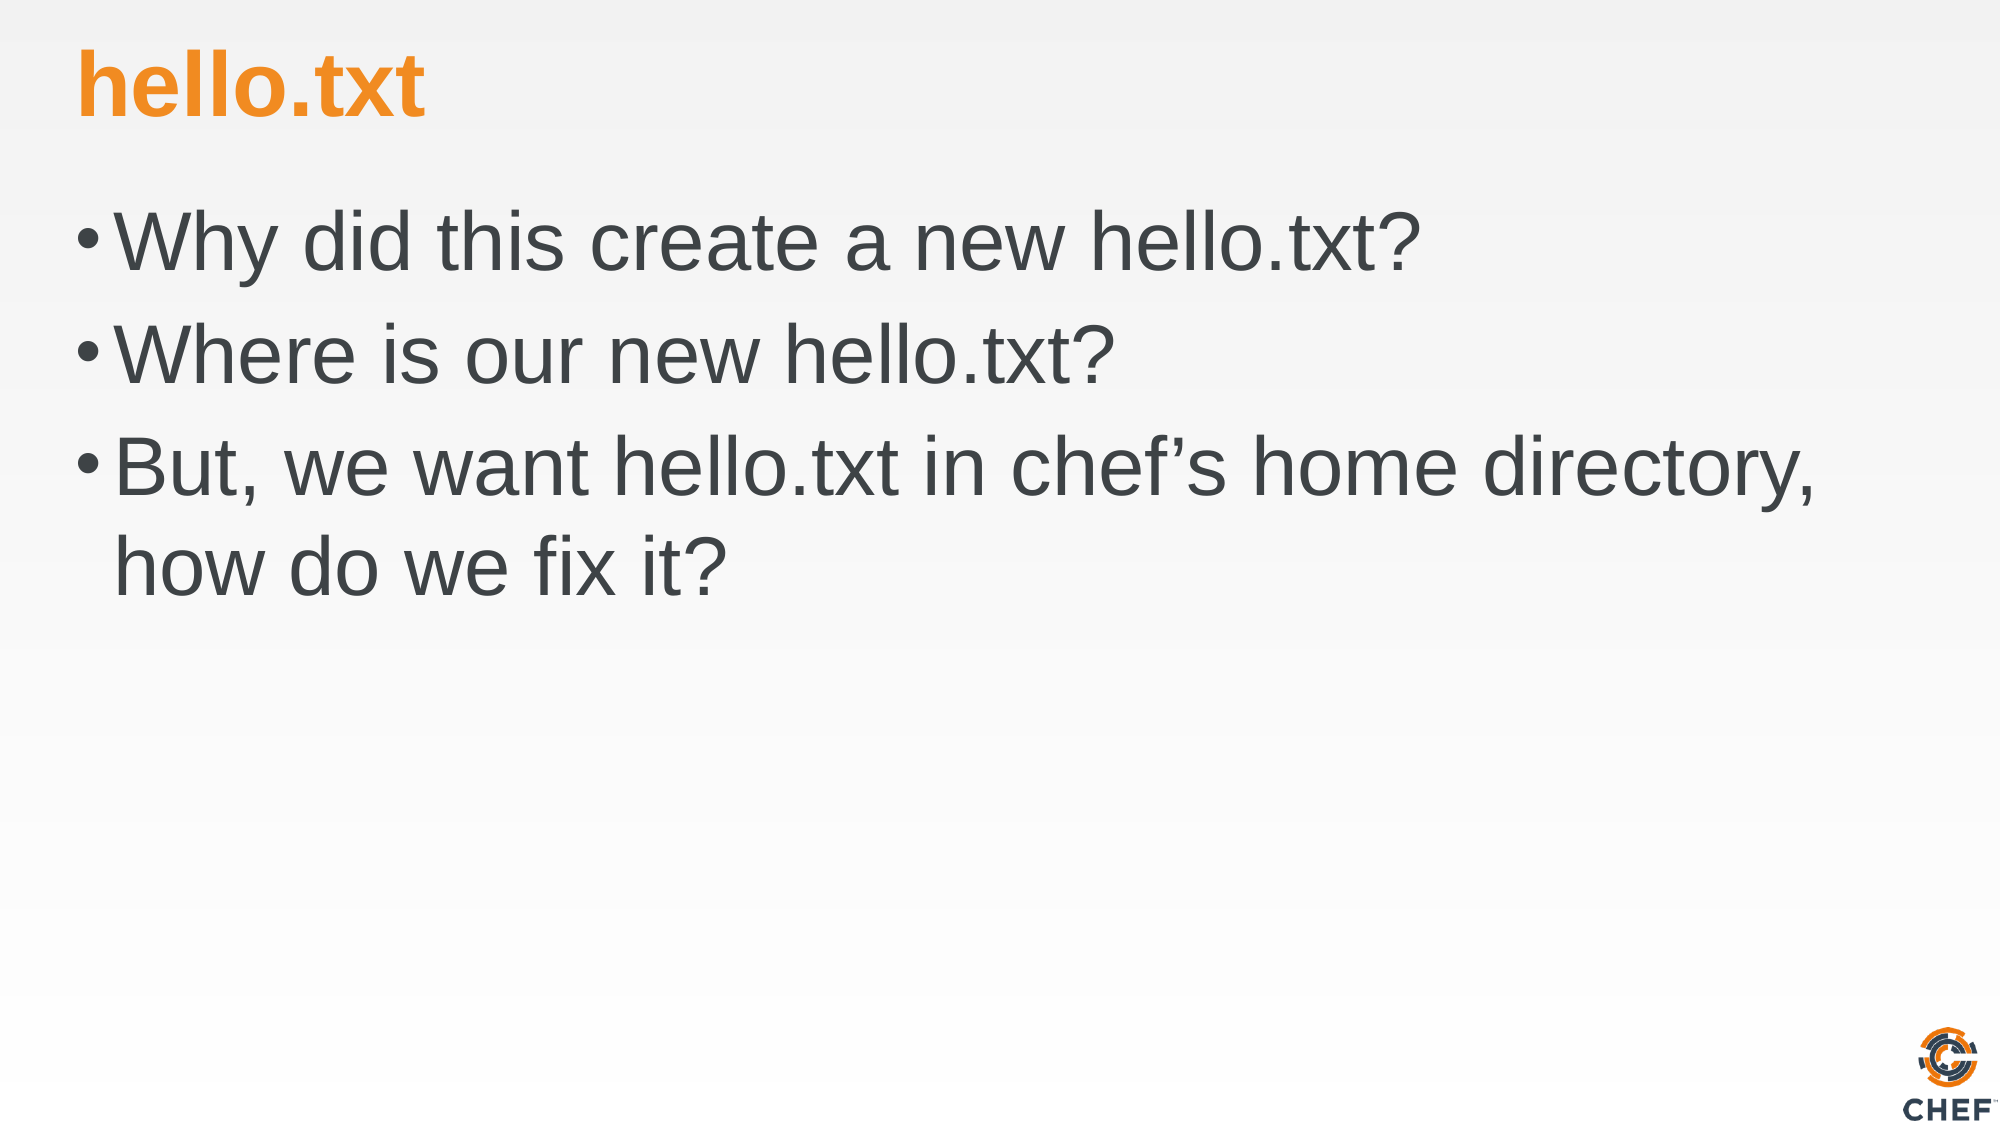

# hello.txt
Why did this create a new hello.txt?
Where is our new hello.txt?
But, we want hello.txt in chef’s home directory, how do we fix it?